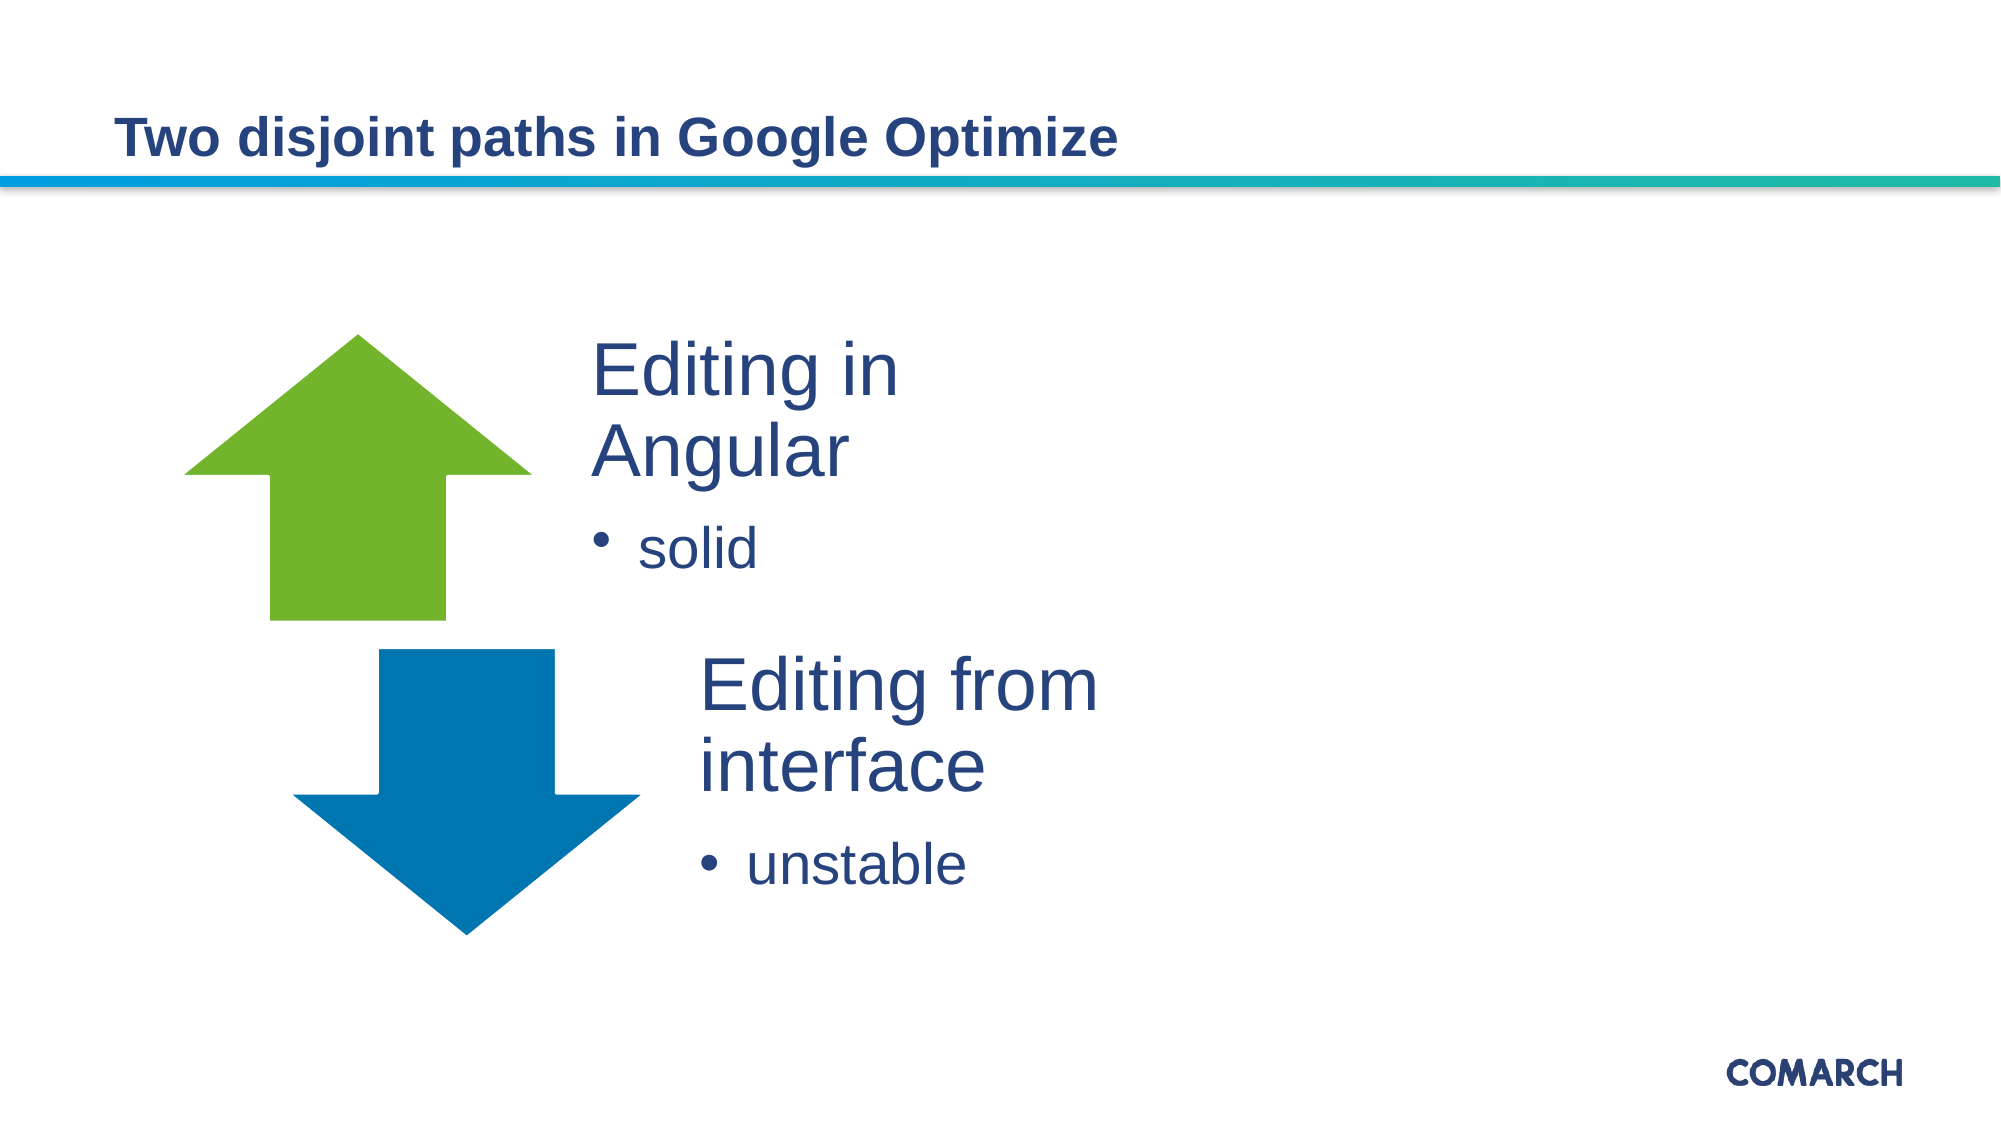

# Two disjoint paths in Google Optimize

Editing in Angular
solid
Editing from interface
unstable